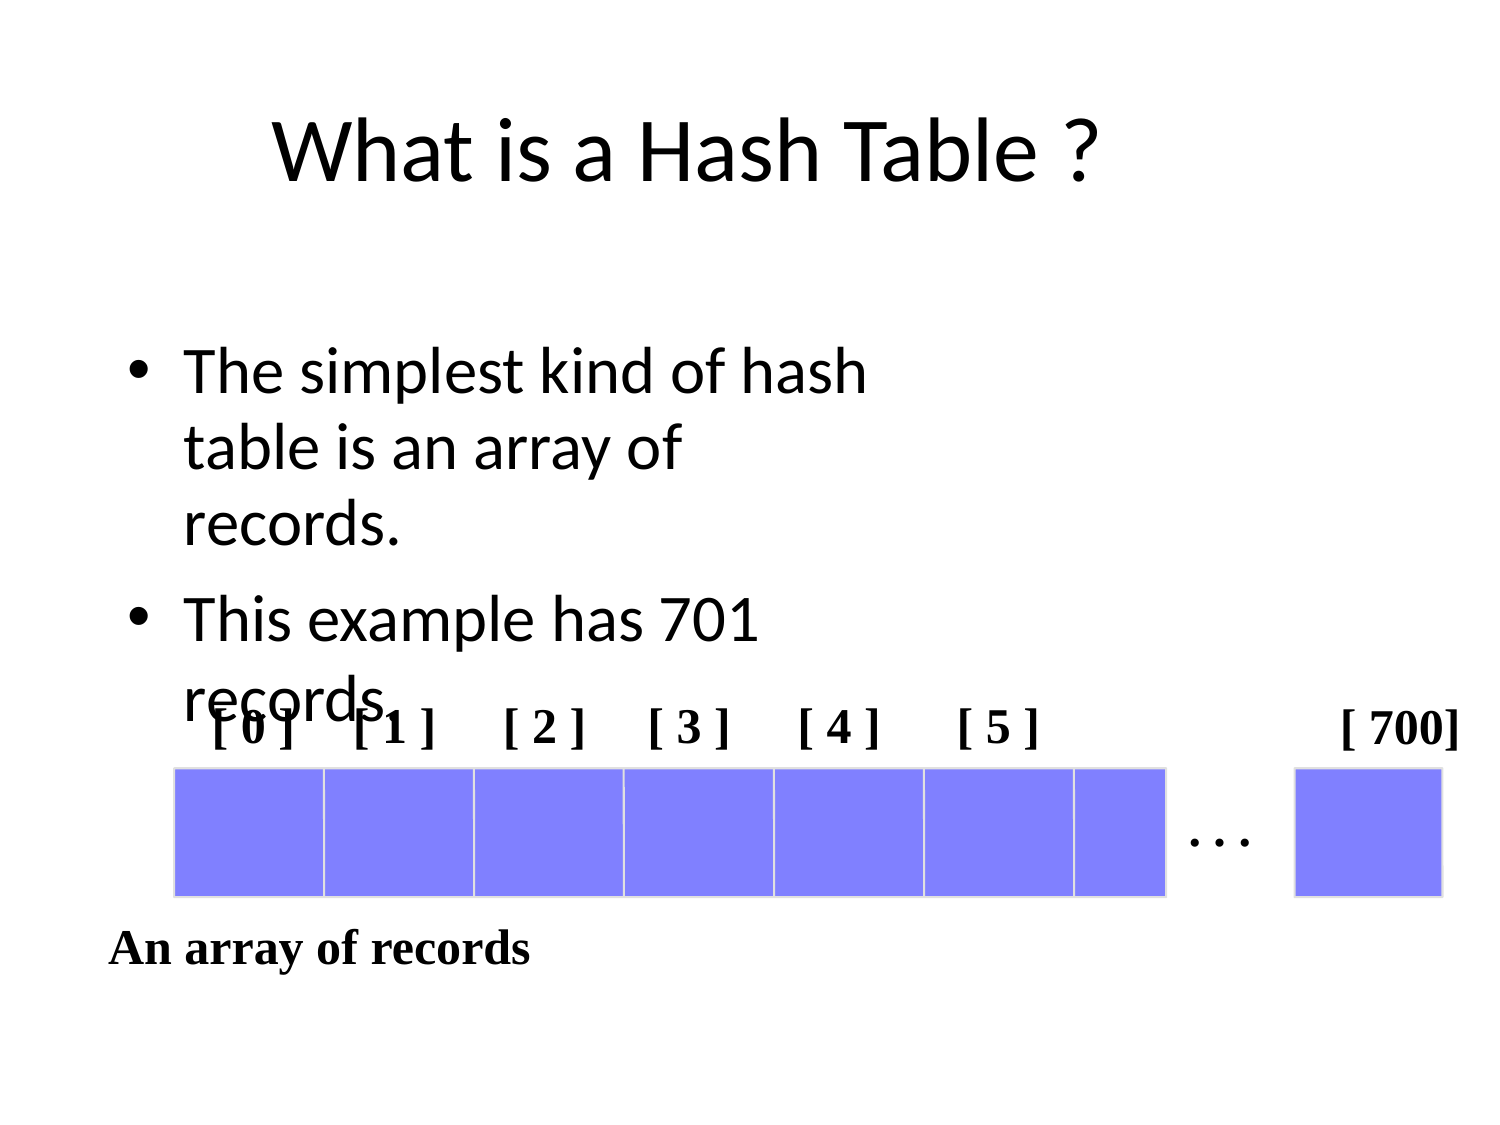

# What is a Hash Table ?
The simplest kind of hash table is an array of records.
This example has 701 records.

[ 0 ]
[ 1 ]
[ 2 ]
[ 3 ]
[ 4 ]
[ 5 ]
[ 700]

. . .
An array of records